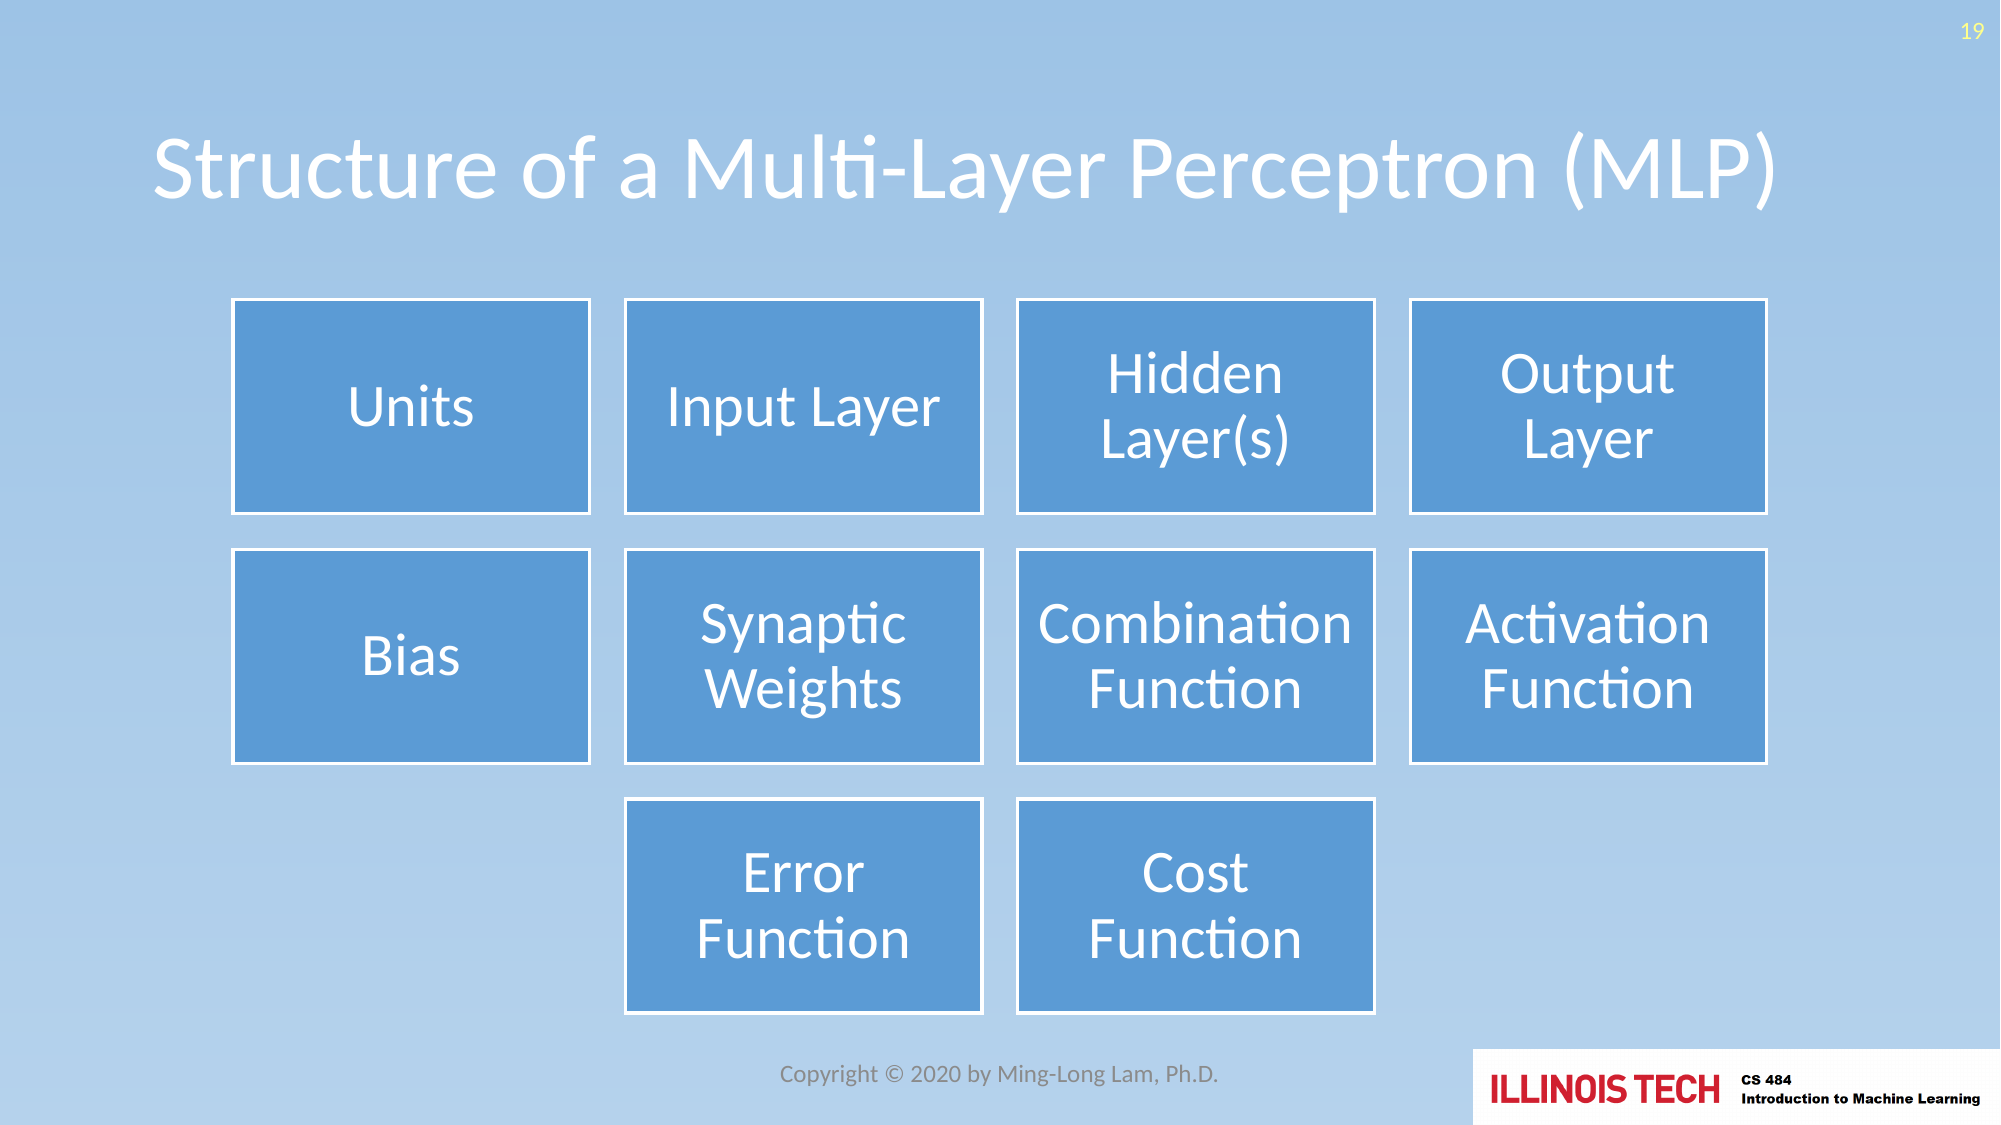

19
# Structure of a Multi-Layer Perceptron (MLP)
Units
Input Layer
Hidden Layer(s)
Output Layer
Bias
Synaptic Weights
Combination Function
Activation Function
Error Function
Cost Function
Copyright © 2020 by Ming-Long Lam, Ph.D.